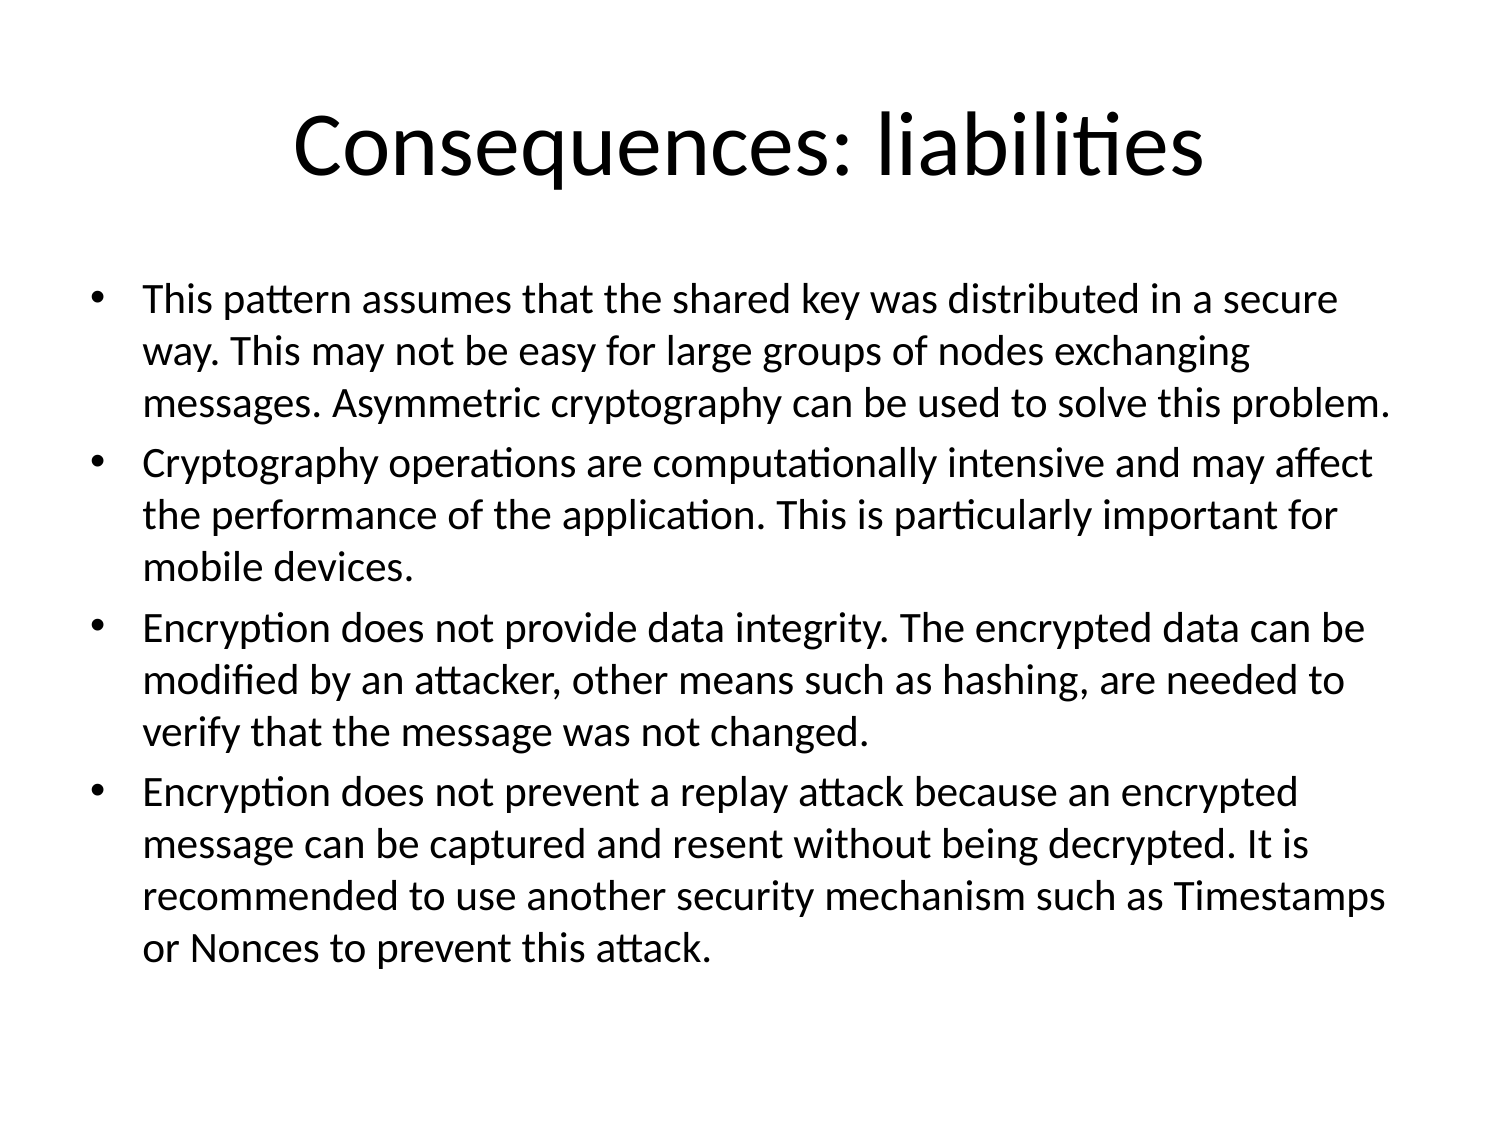

# Consequences: liabilities
This pattern assumes that the shared key was distributed in a secure way. This may not be easy for large groups of nodes exchanging messages. Asymmetric cryptography can be used to solve this problem.
Cryptography operations are computationally intensive and may affect the performance of the application. This is particularly important for mobile devices.
Encryption does not provide data integrity. The encrypted data can be modified by an attacker, other means such as hashing, are needed to verify that the message was not changed.
Encryption does not prevent a replay attack because an encrypted message can be captured and resent without being decrypted. It is recommended to use another security mechanism such as Timestamps or Nonces to prevent this attack.